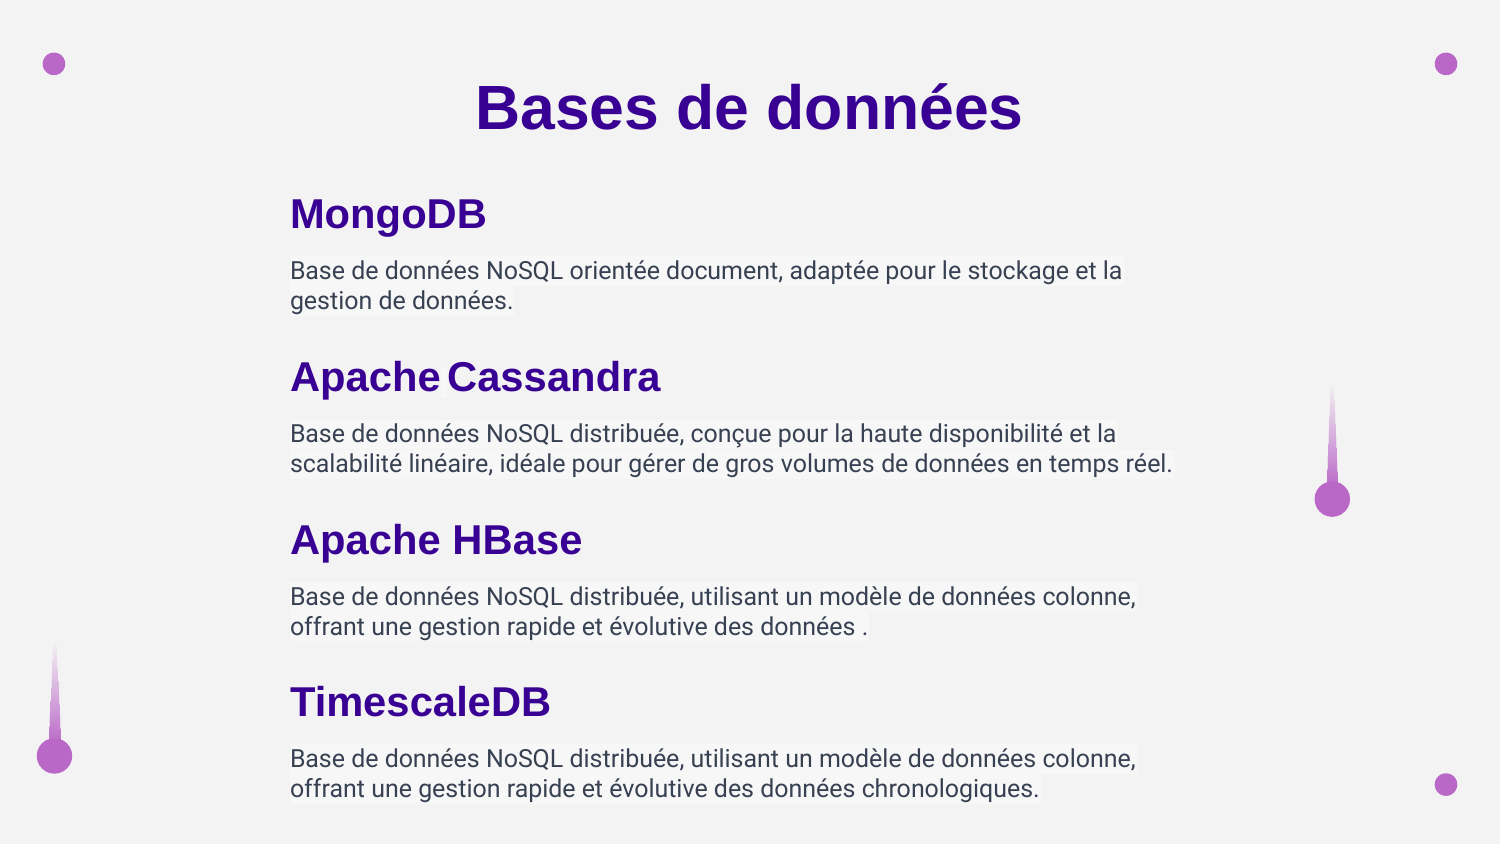

# Bases de données
MongoDB
Base de données NoSQL orientée document, adaptée pour le stockage et la gestion de données.

Apache Cassandra

Base de données NoSQL distribuée, conçue pour la haute disponibilité et la scalabilité linéaire, idéale pour gérer de gros volumes de données en temps réel.

Apache HBase
Base de données NoSQL distribuée, utilisant un modèle de données colonne, offrant une gestion rapide et évolutive des données .

TimescaleDB
Base de données NoSQL distribuée, utilisant un modèle de données colonne, offrant une gestion rapide et évolutive des données chronologiques.

.